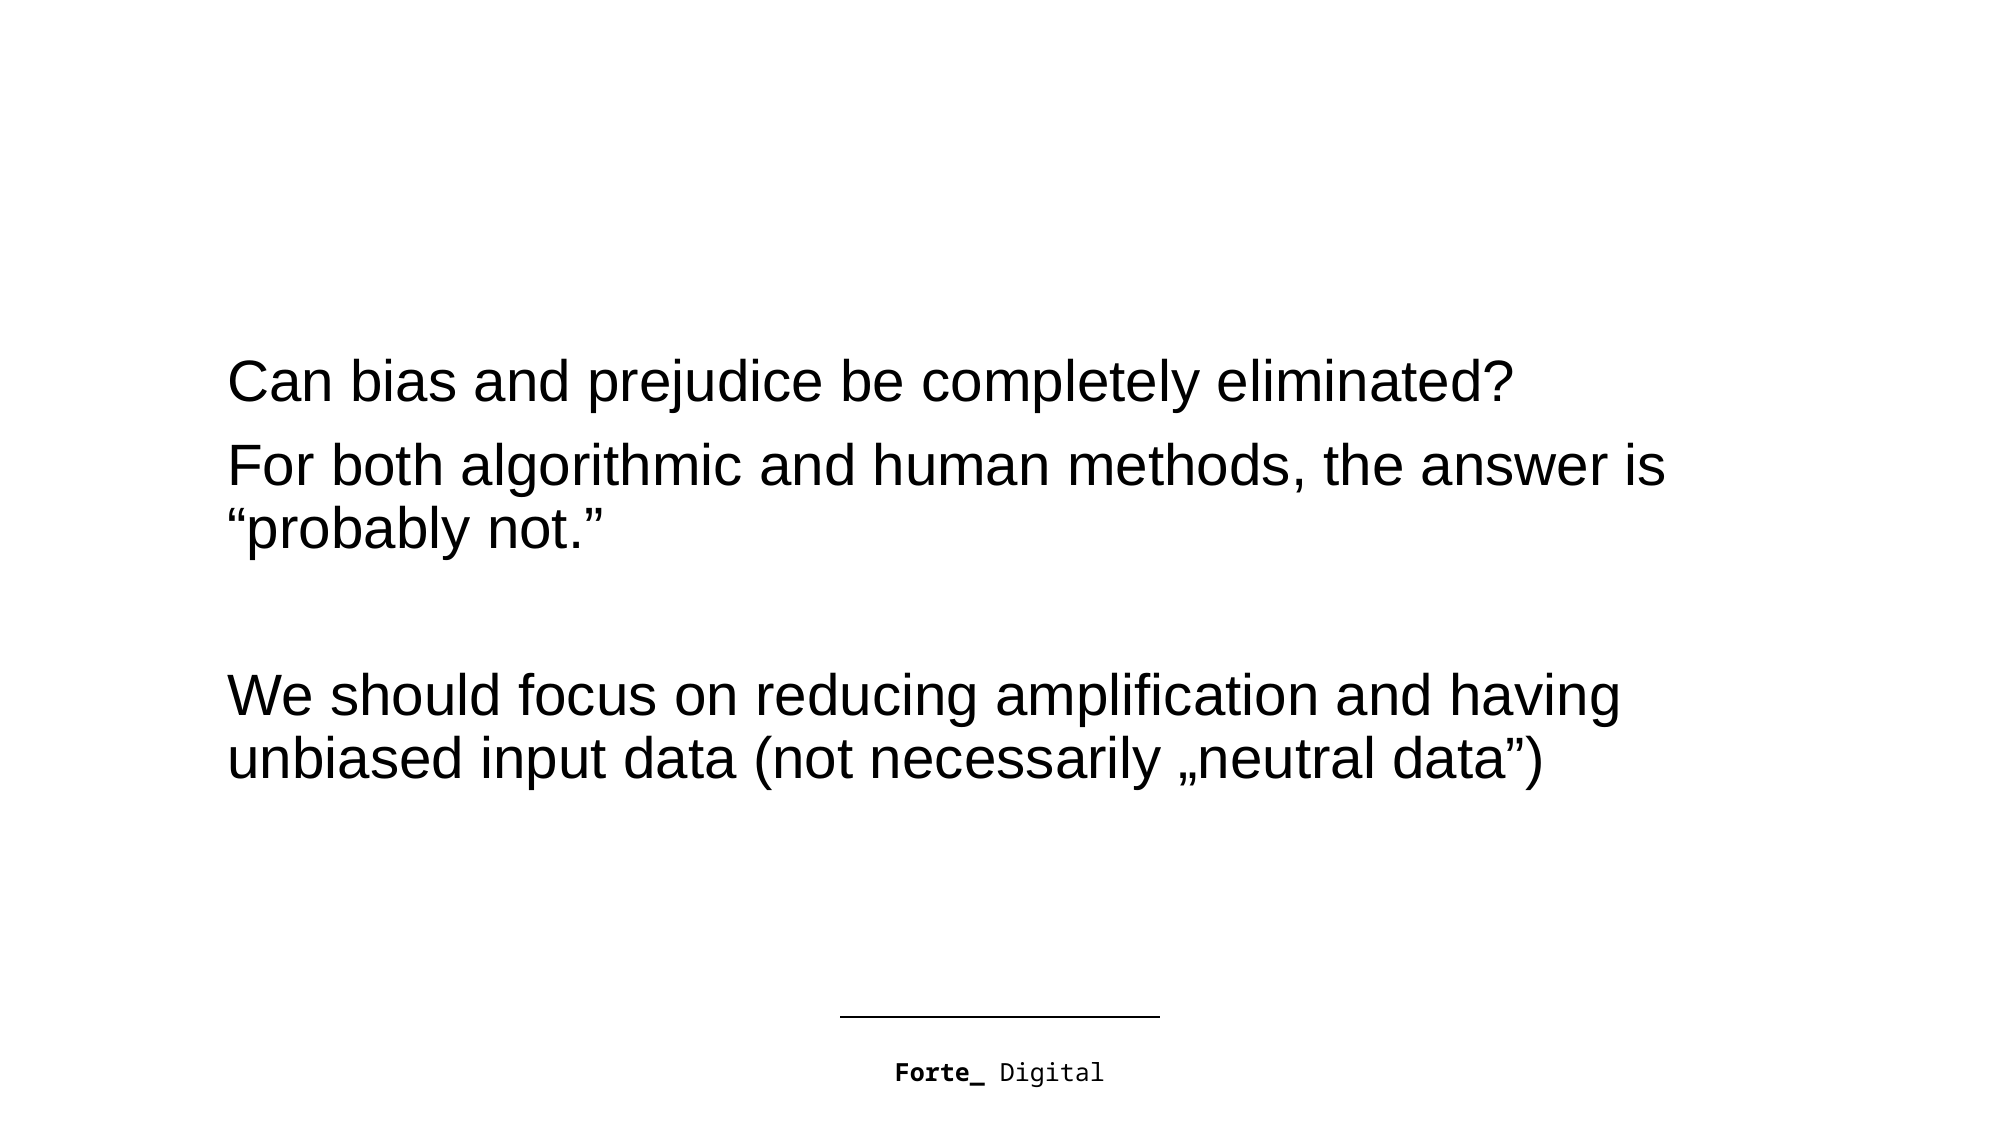

#
Can bias and prejudice be completely eliminated?
For both algorithmic and human methods, the answer is “probably not.”

We should focus on reducing amplification and having unbiased input data (not necessarily „neutral data”)